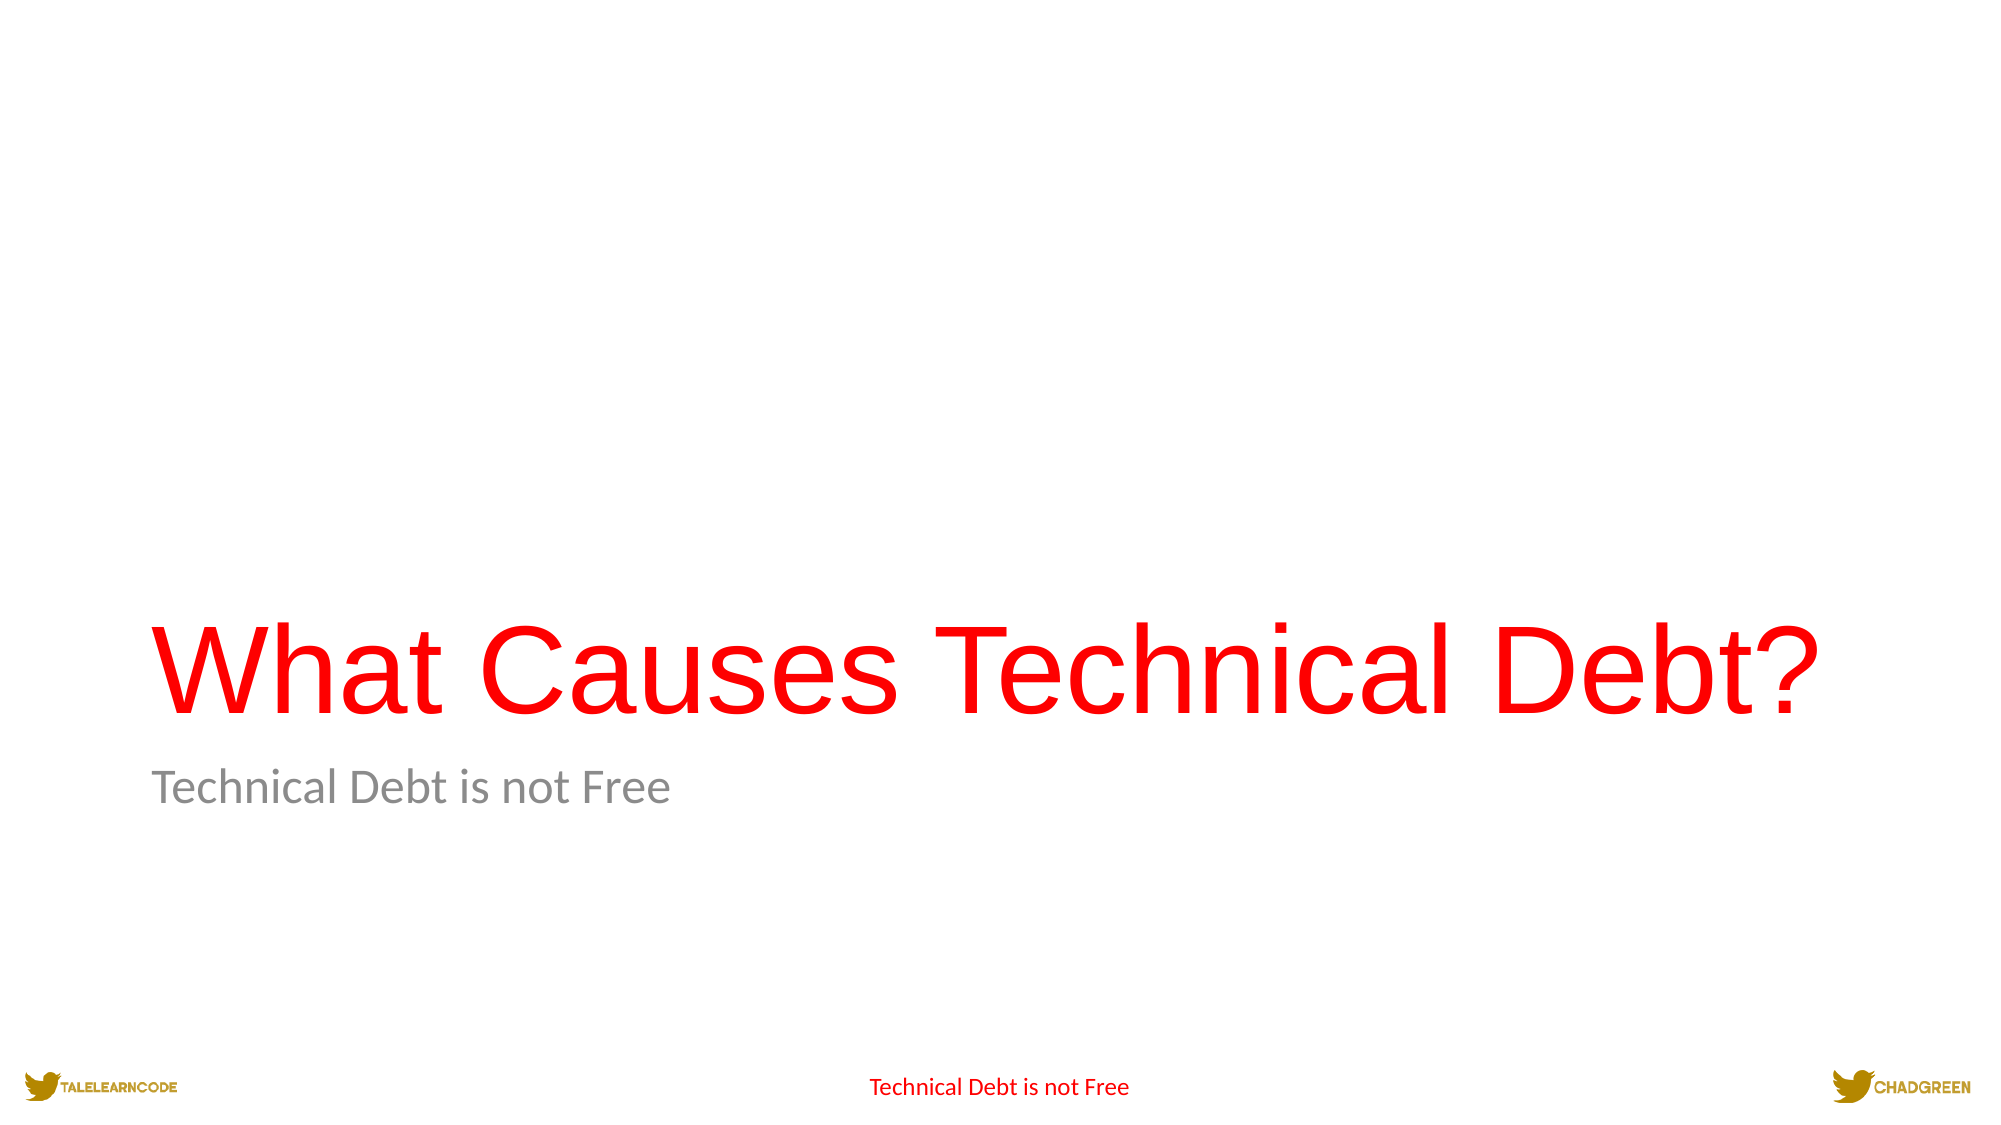

# What Causes Technical Debt?
Technical Debt is not Free